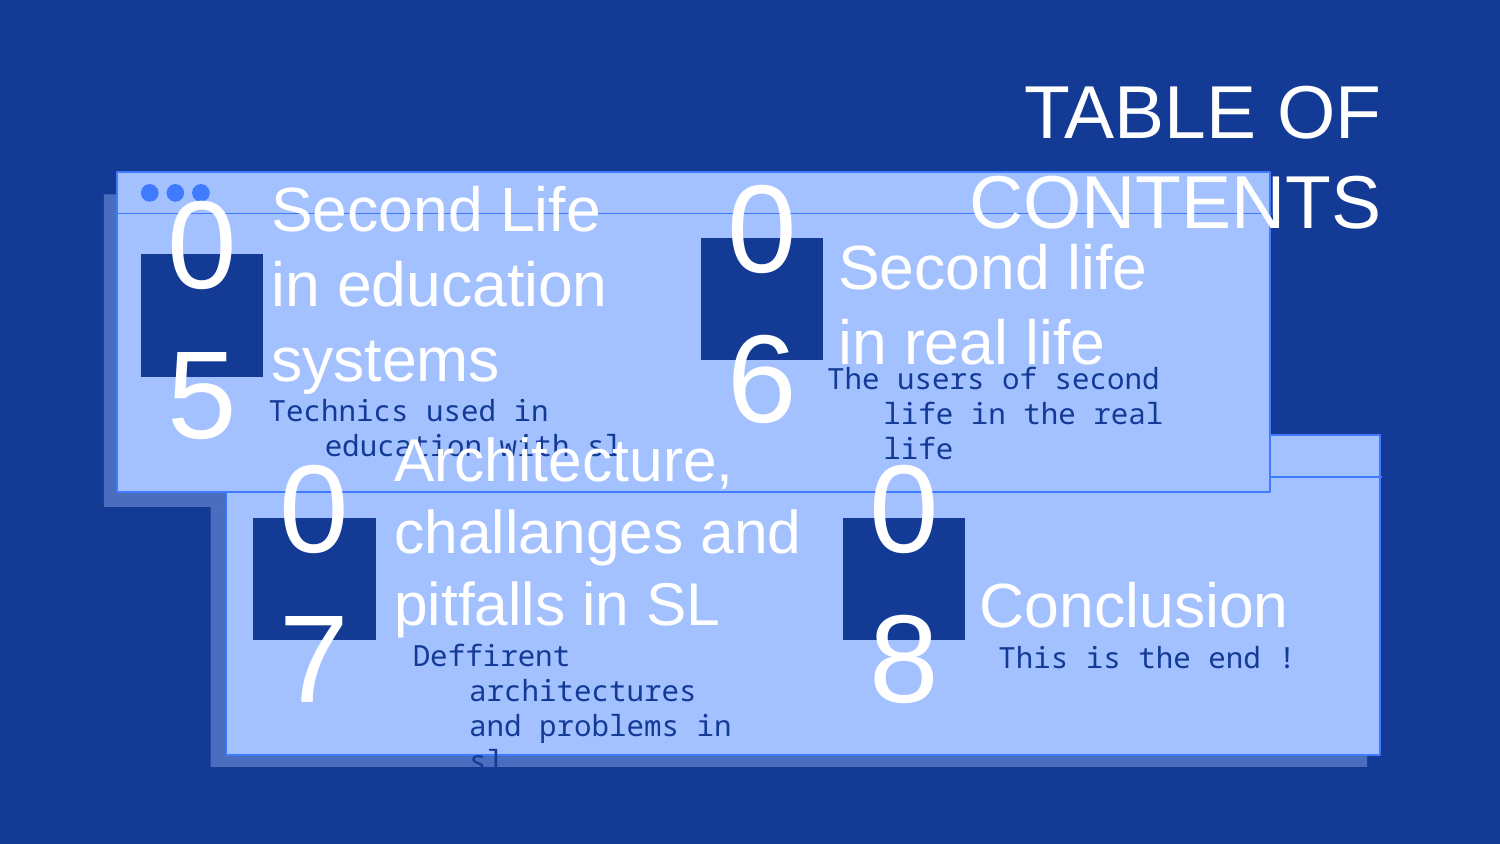

TABLE OF CONTENTS

06

05
# Second Life in education systems
The users of second life in the real life

Second life in real life
Technics used in education with sl

07
08
Architecture, challanges and pitfalls in SL
Conclusion
Deffirent architectures and problems in sl
This is the end !